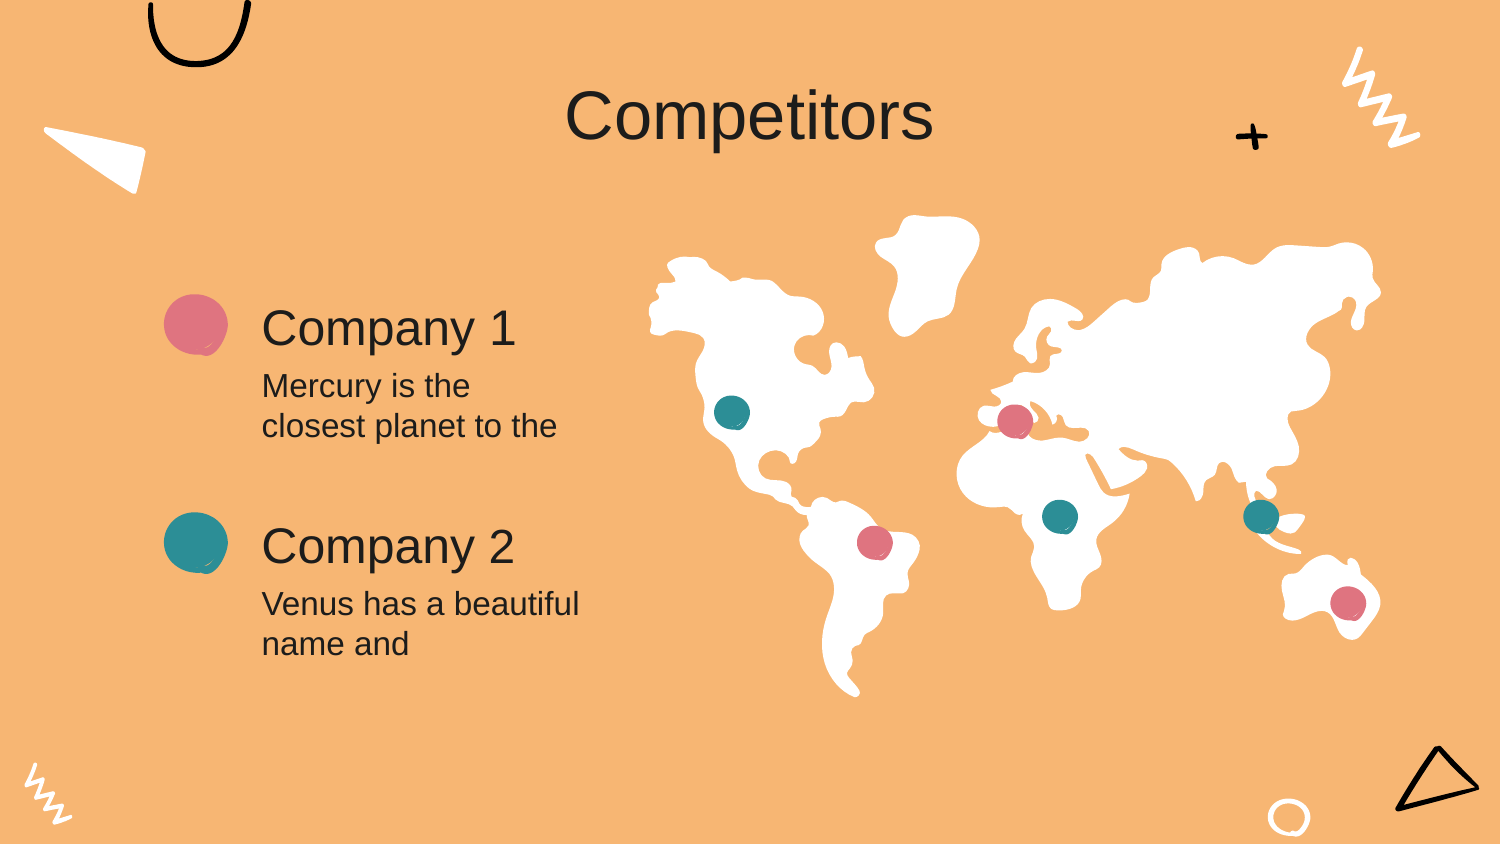

# Competitors

Company 1

Mercury is the closest planet to the

Company 2

Venus has a beautiful name and